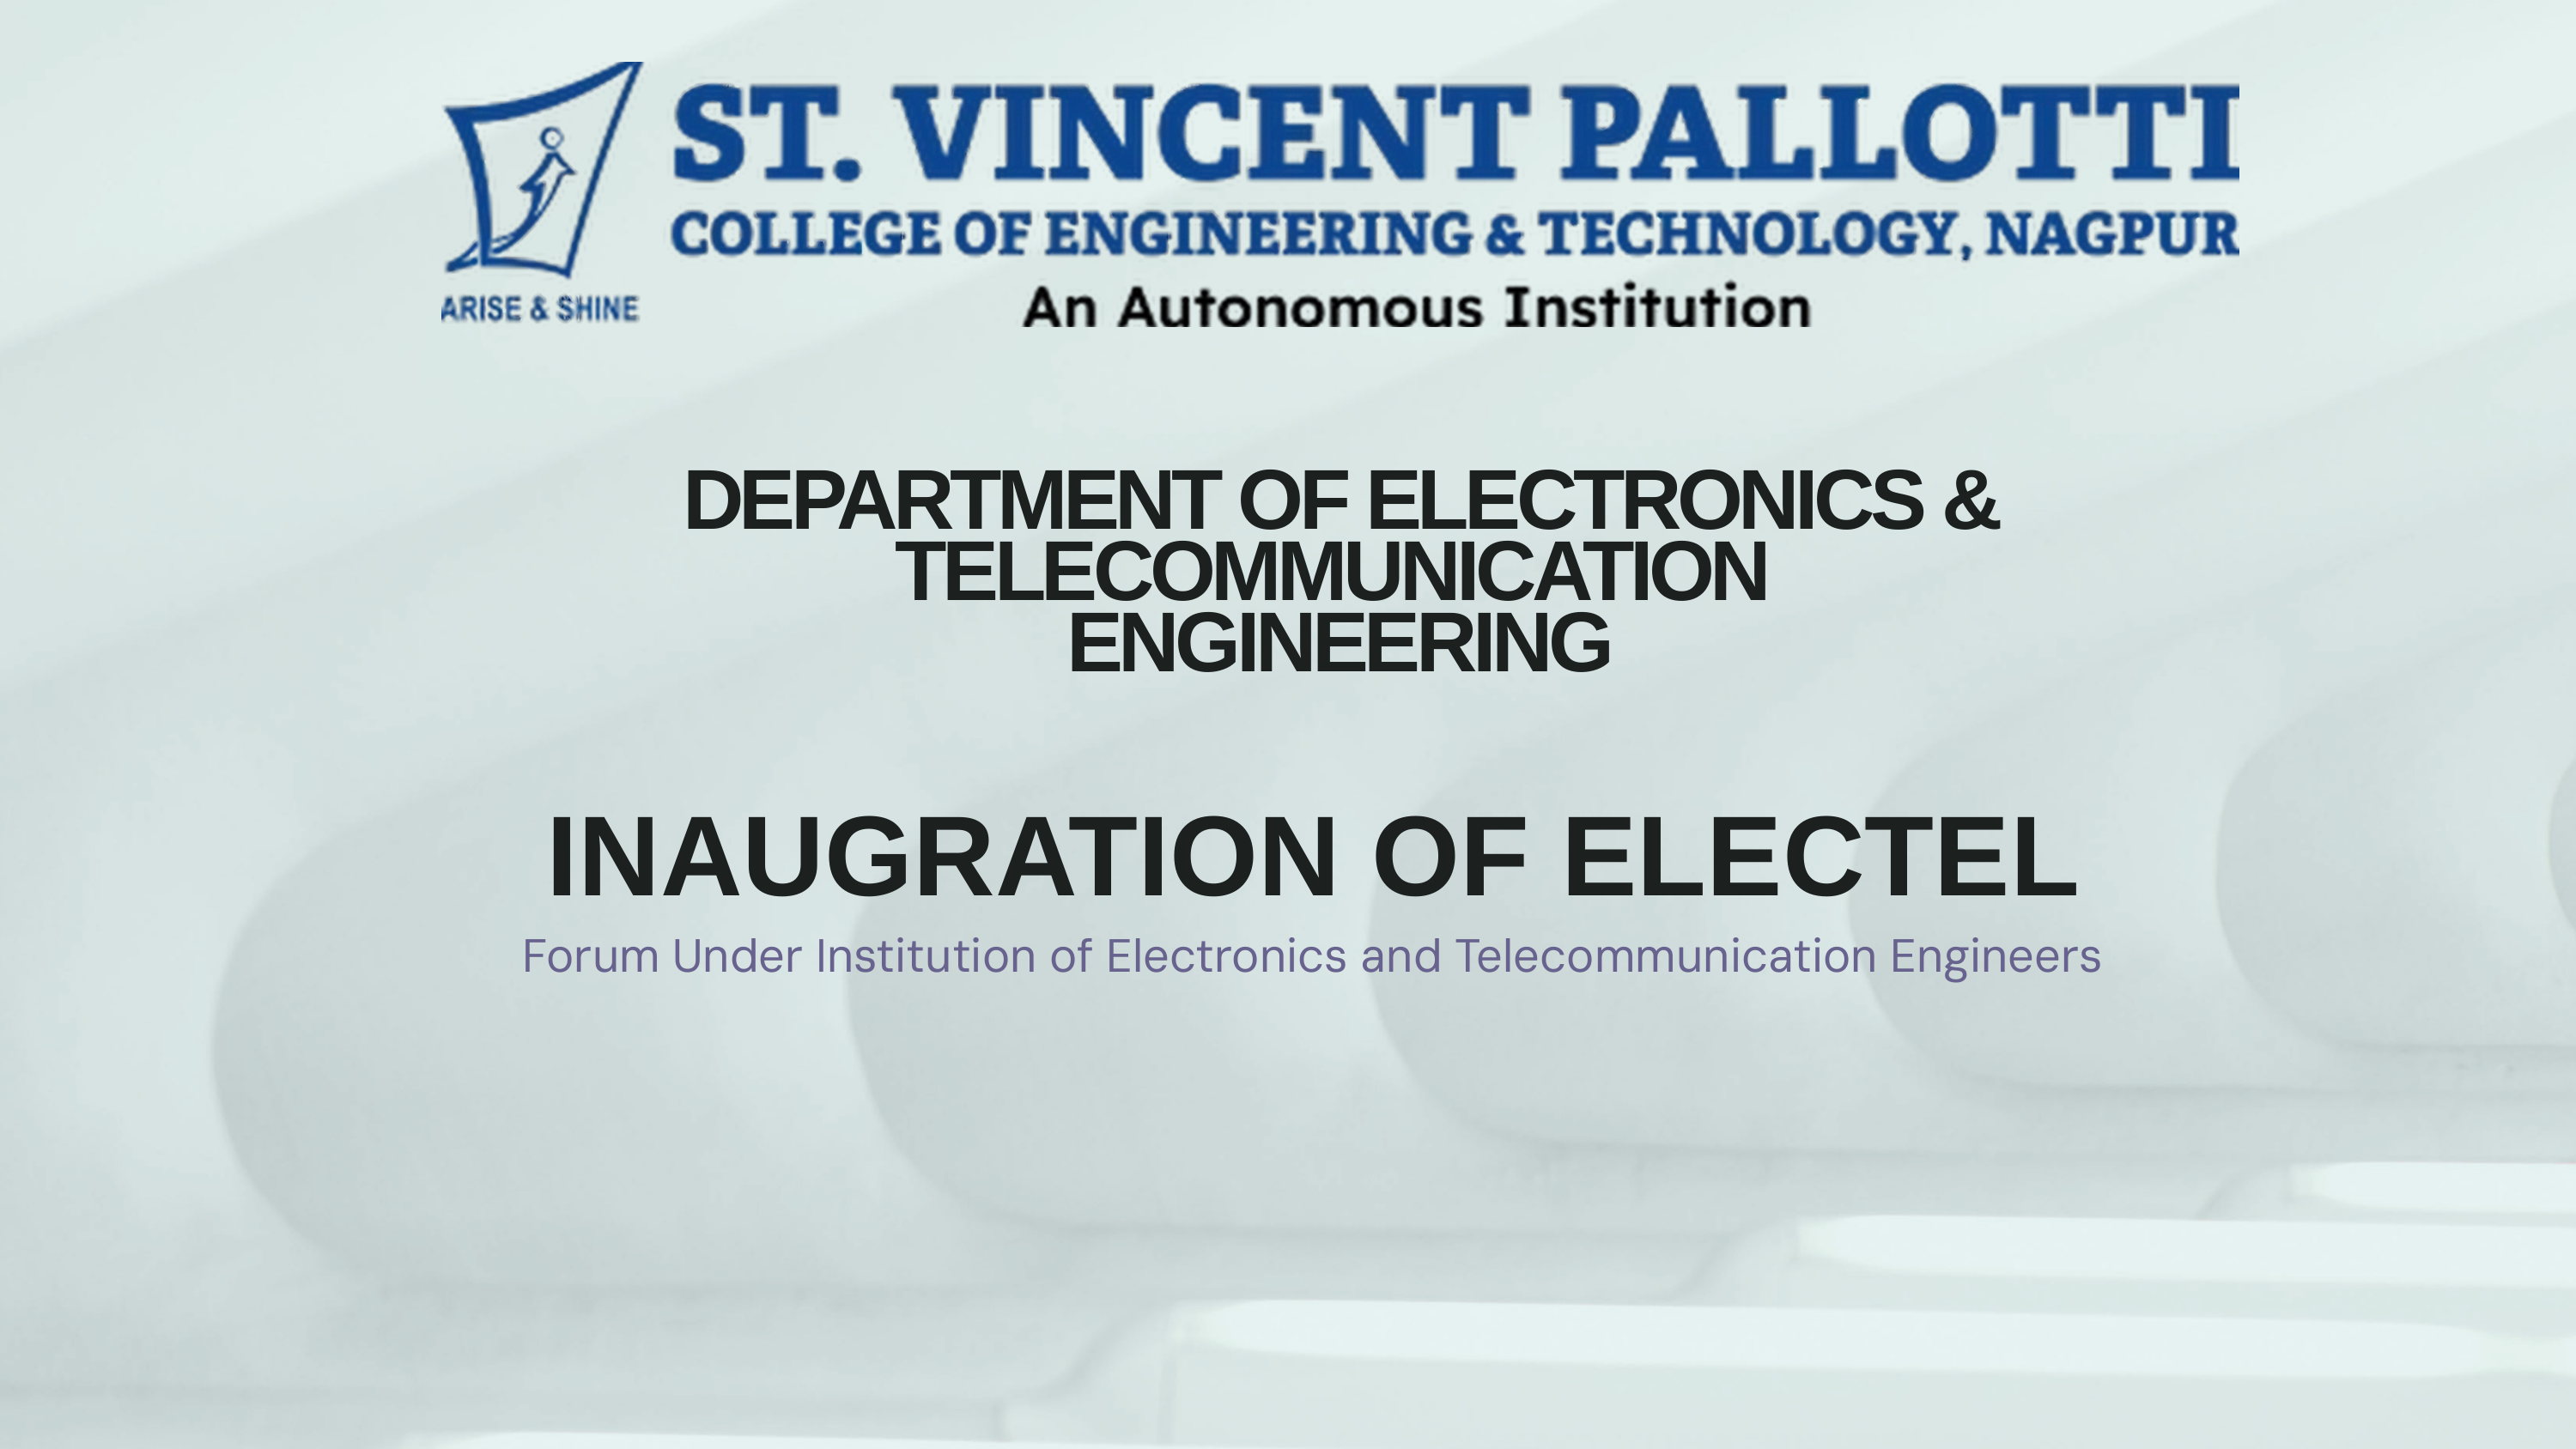

DEPARTMENT OF ELECTRONICS & TELECOMMUNICATION  ENGINEERING
INAUGRATION OF ELECTEL
Forum Under Institution of Electronics and Telecommunication Engineers